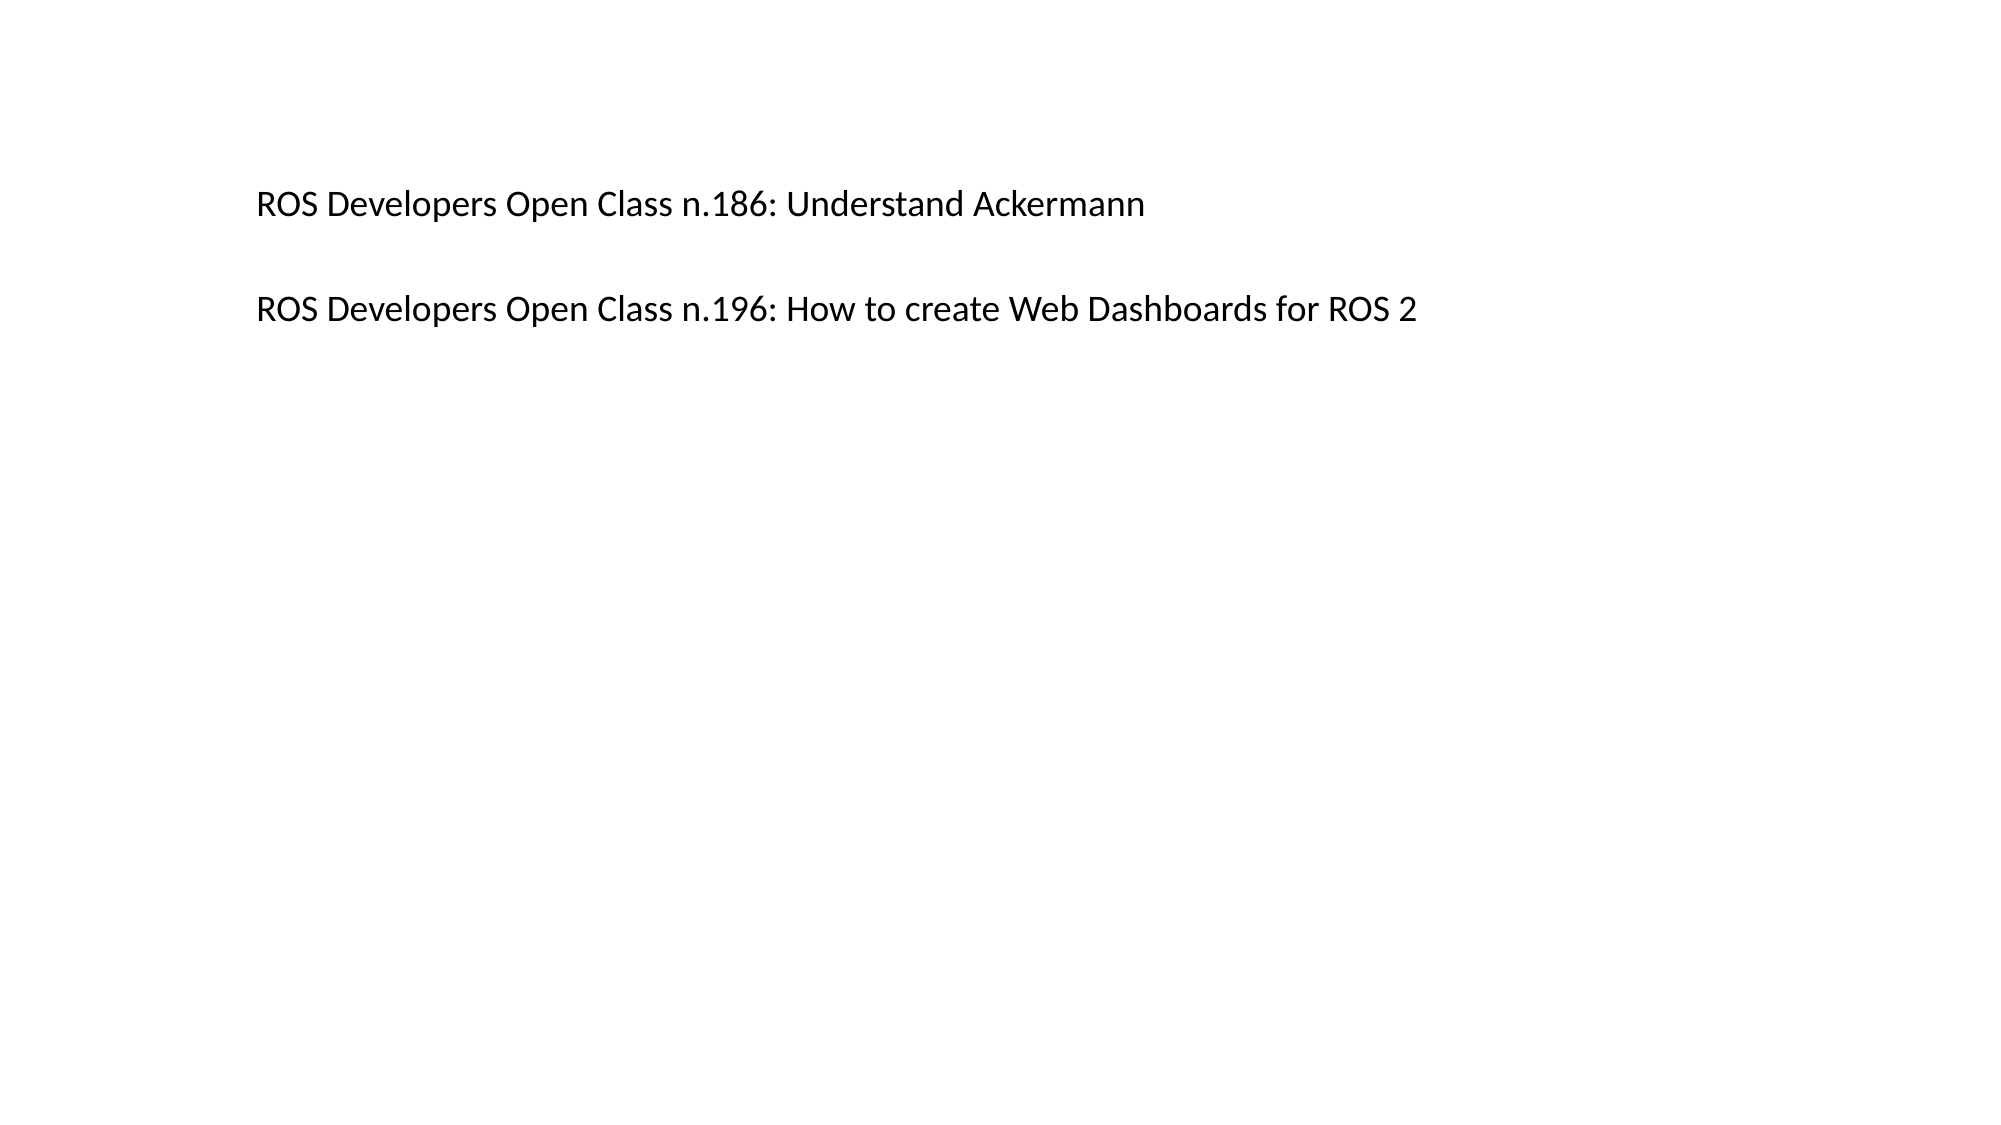

ROS Developers Open Class n.186: Understand Ackermann
ROS Developers Open Class n.196: How to create Web Dashboards for ROS 2